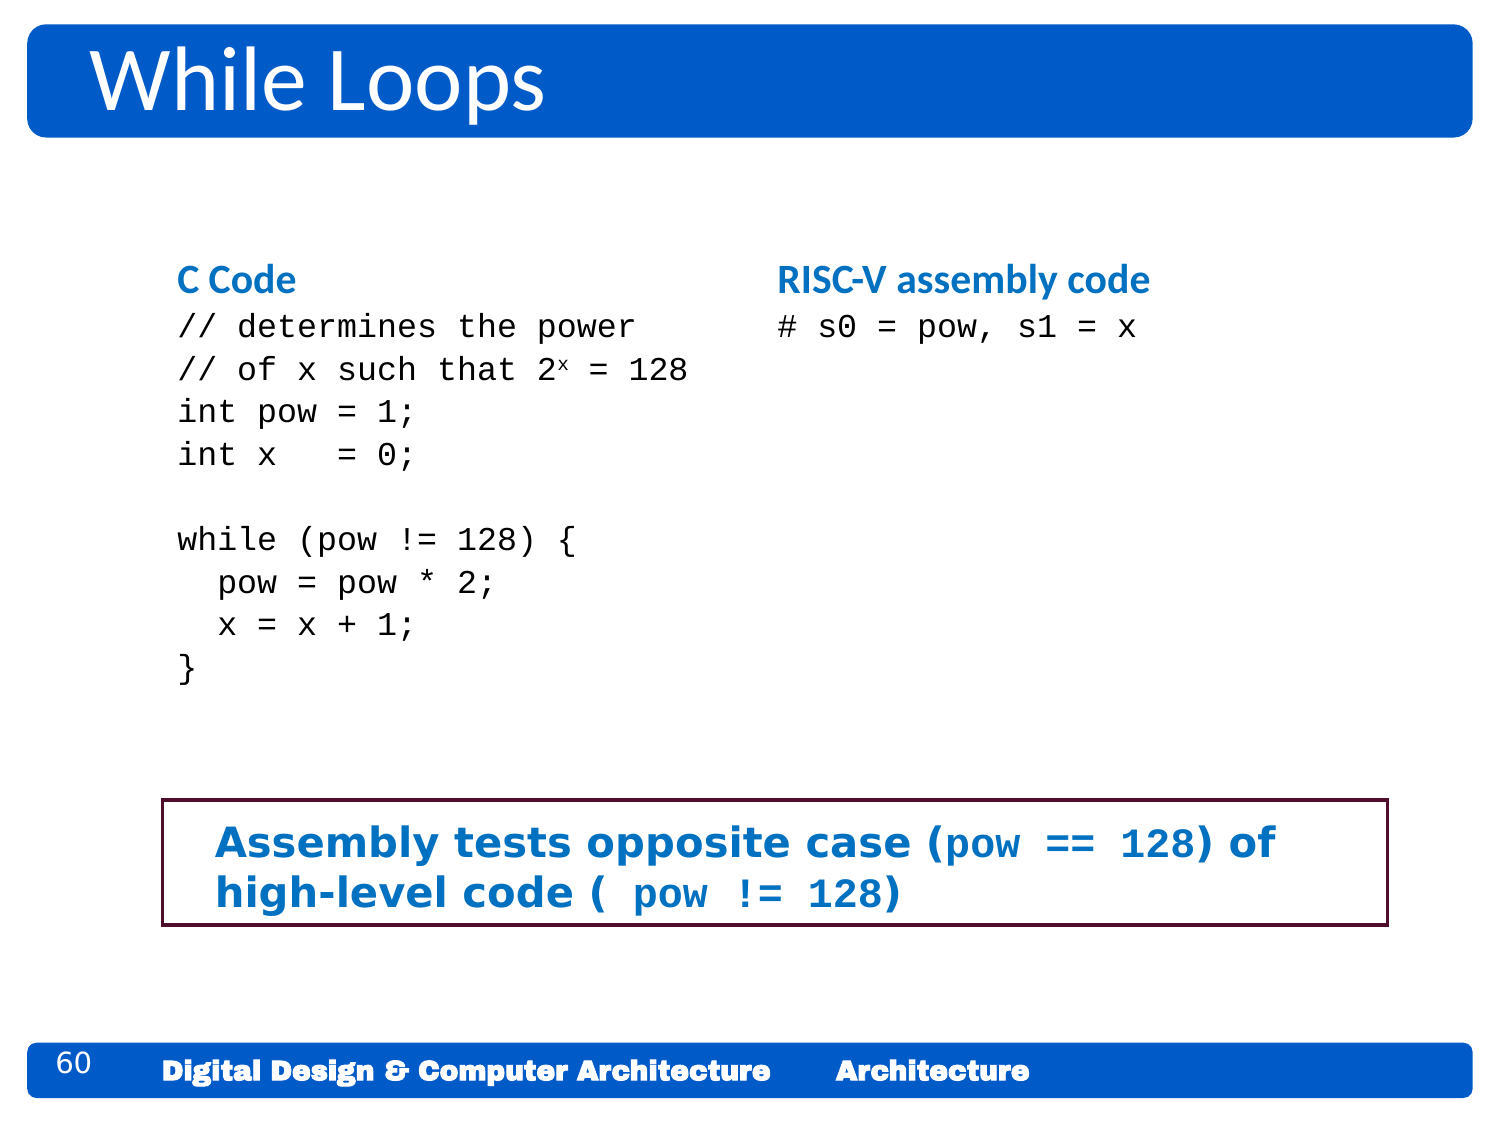

While Loops
C Code
// determines the power
// of x such that 2x = 128
int pow = 1;
int x   = 0;

while (pow != 128) {
  pow = pow * 2;
  x = x + 1;
}
RISC-V assembly code
# s0 = pow, s1 = x

       addi s0, zero, 1
       add  s1, zero, zero
       addi t0, zero, 128
while:
       beq  s0, t0, done
       slli s0, s0, 1
       addi s1, s1, 1
       j    while
done:

Assembly tests opposite case (pow == 128) of high-level code ( pow != 128)
60